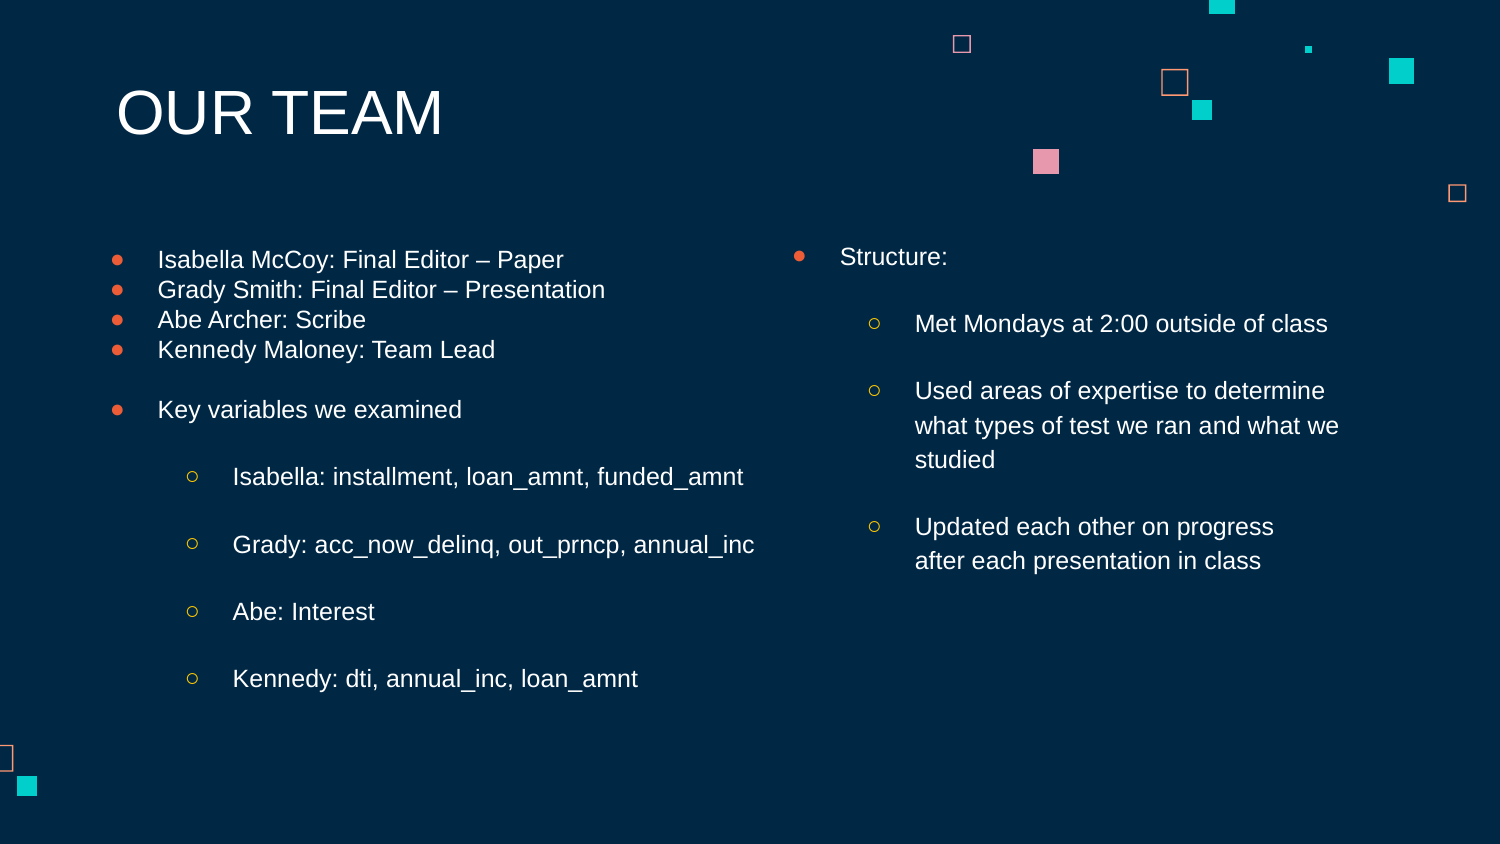

# OUR TEAM

Structure:
Met Mondays at 2:00 outside of class
Used areas of expertise to determine what types of test we ran and what we studied
Updated each other on progress after each presentation in class

Isabella McCoy: Final Editor – Paper
Grady Smith: Final Editor – Presentation
Abe Archer: Scribe
Kennedy Maloney: Team Lead

Key variables we examined
Isabella: installment, loan_amnt, funded_amnt
Grady: acc_now_delinq, out_prncp, annual_inc
Abe: Interest
Kennedy: dti, annual_inc, loan_amnt